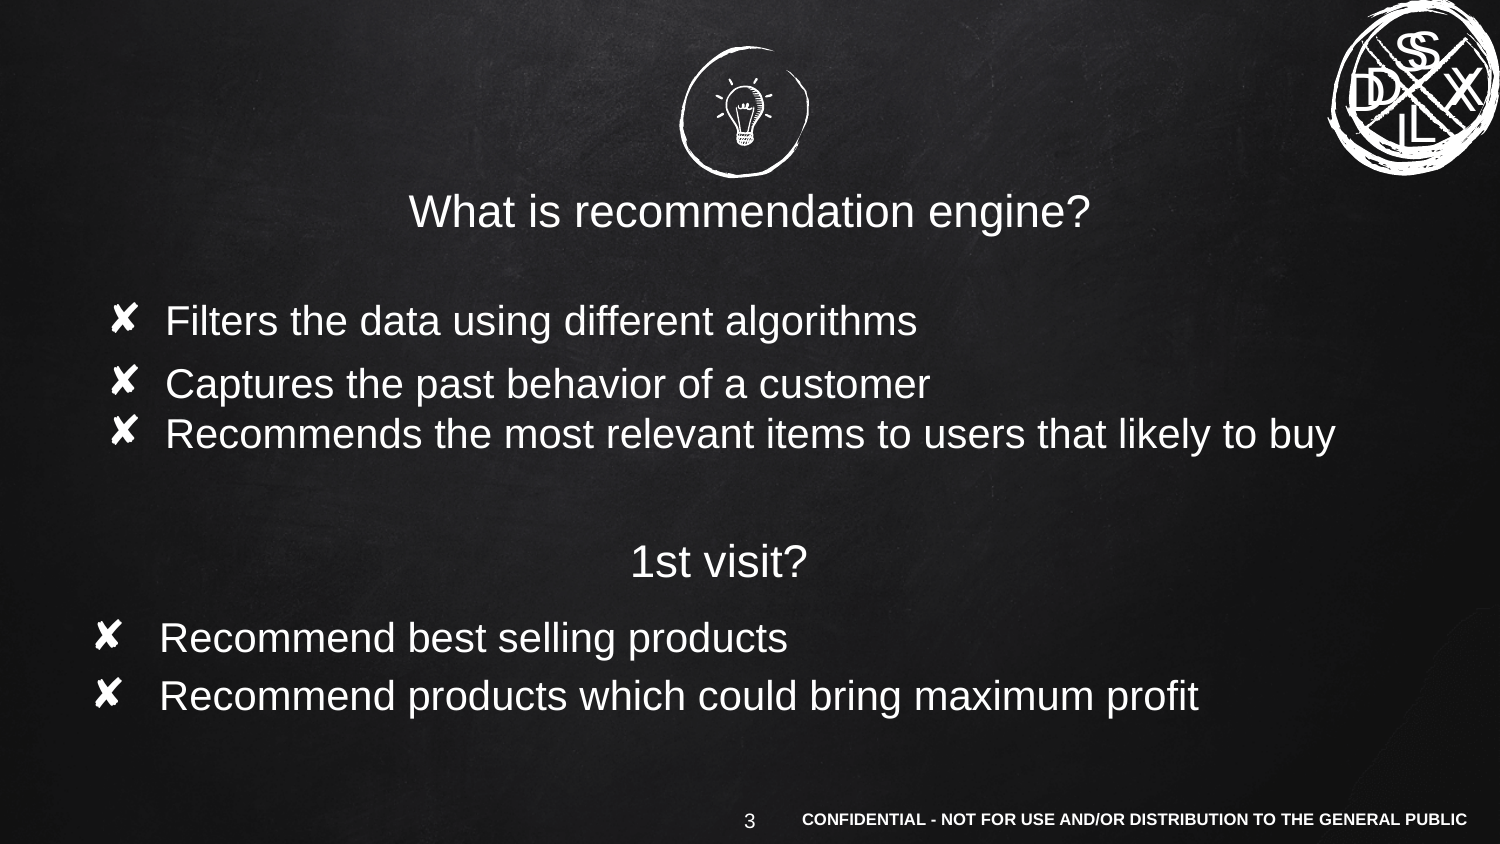

S
D
X
L

# What is recommendation engine?
Filters the data using different algorithms
Captures the past behavior of a customer
Recommends the most relevant items to users that likely to buy

1st visit?
Recommend best selling products
Recommend products which could bring maximum profit

3